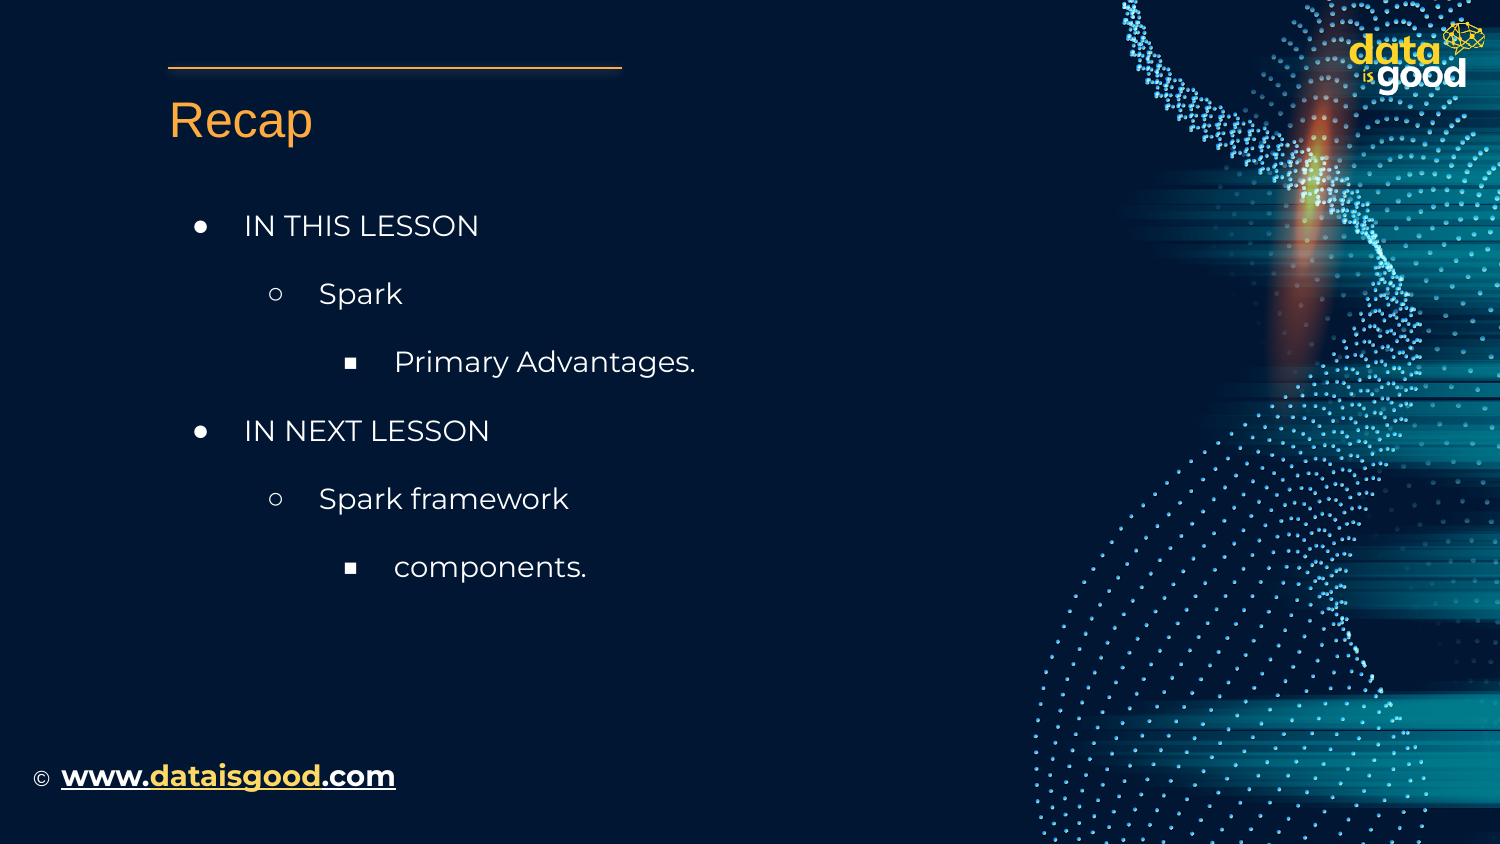

# Recap
IN THIS LESSON
Spark
Primary Advantages.
IN NEXT LESSON
Spark framework
components.